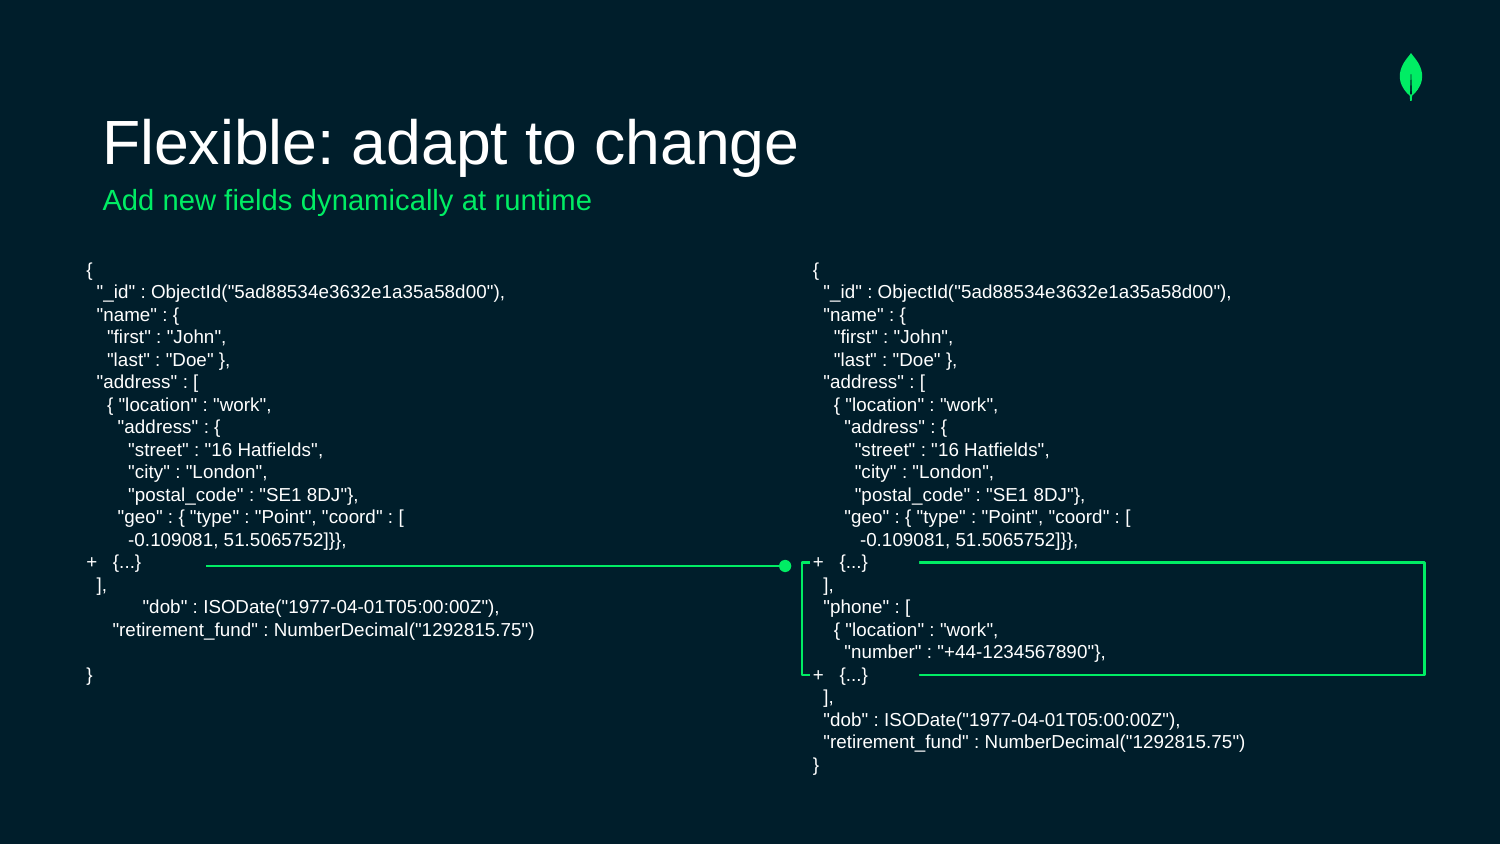

# Flexible: adapt to change
Add new fields dynamically at runtime
{
  "_id" : ObjectId("5ad88534e3632e1a35a58d00"),
  "name" : {
    "first" : "John",
    "last" : "Doe" },
  "address" : [
    { "location" : "work",
      "address" : {
        "street" : "16 Hatfields",
        "city" : "London",
        "postal_code" : "SE1 8DJ"},
      "geo" : { "type" : "Point", "coord" : [
        -0.109081, 51.5065752]}},
+   {...}
  ],
"dob" : ISODate("1977-04-01T05:00:00Z"),
     "retirement_fund" : NumberDecimal("1292815.75")

}
{
  "_id" : ObjectId("5ad88534e3632e1a35a58d00"),
  "name" : {
    "first" : "John",
    "last" : "Doe" },
  "address" : [
    { "location" : "work",
      "address" : {
        "street" : "16 Hatfields",
        "city" : "London",
        "postal_code" : "SE1 8DJ"},
      "geo" : { "type" : "Point", "coord" : [
         -0.109081, 51.5065752]}},
+   {...}
  ],
  "phone" : [
    { "location" : "work",
      "number" : "+44-1234567890"},
+   {...}
  ],
  "dob" : ISODate("1977-04-01T05:00:00Z"),
  "retirement_fund" : NumberDecimal("1292815.75")
}